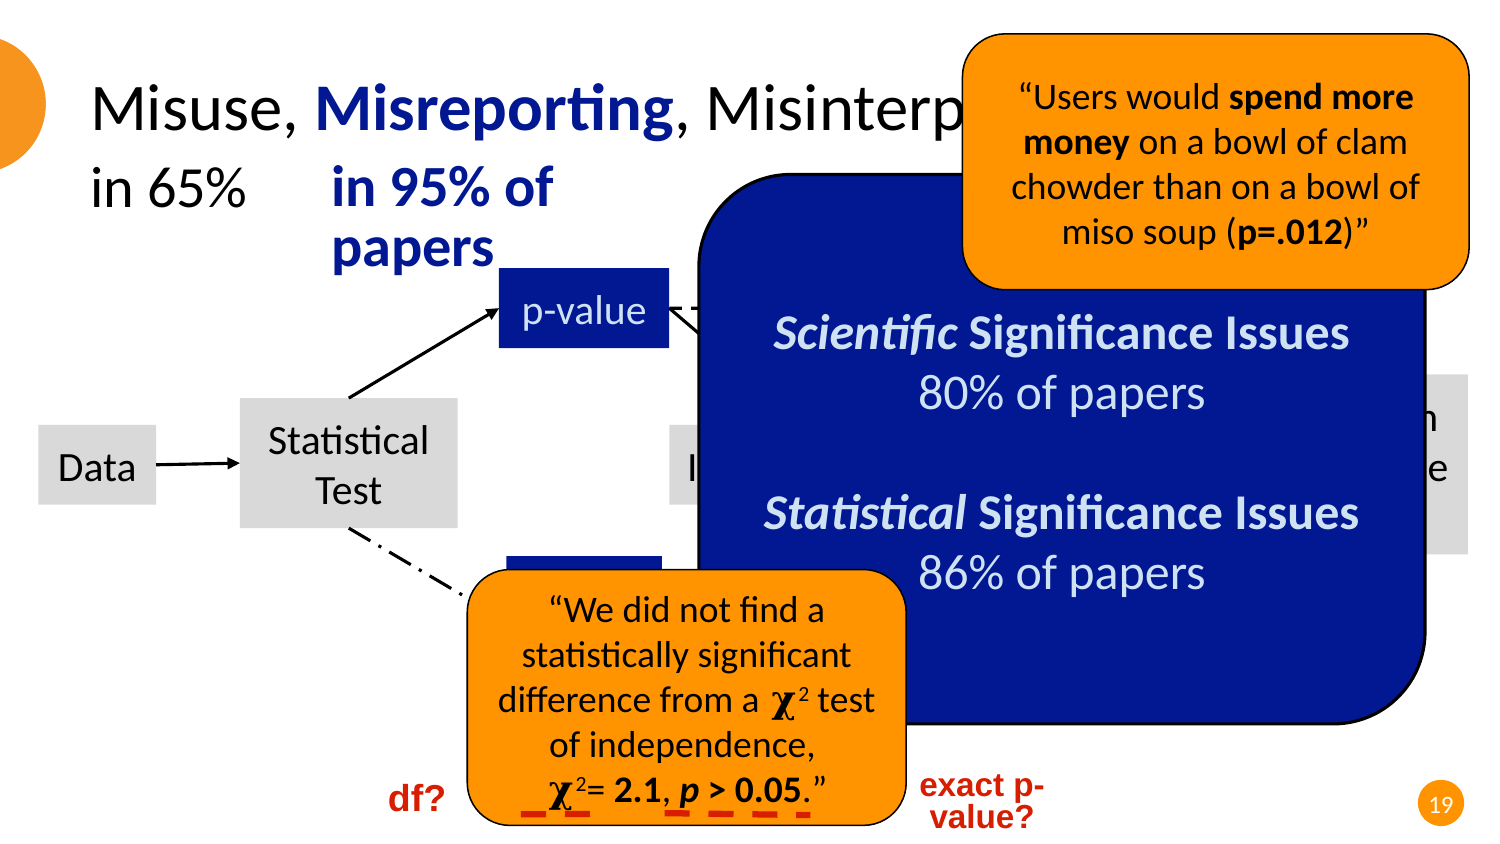

# Misuse, Misreporting, Misinterpretation
“Users would spend more money on a bowl of clam chowder than on a bowl of miso soup (p=.012)”
in 95% of papers
in 65%
Scientific Significance Issues
80% of papers

Statistical Significance Issues
86% of papers
Existence of Effect?
p-value
Assertion (about the world)
Statistical Test
Data
Interpretation
Effect Size
Size of Effect
“We did not find a statistically significant difference from a 𝛘2 test of independence,
𝛘2= 2.1, p > 0.05.”

exact p-value?
df?